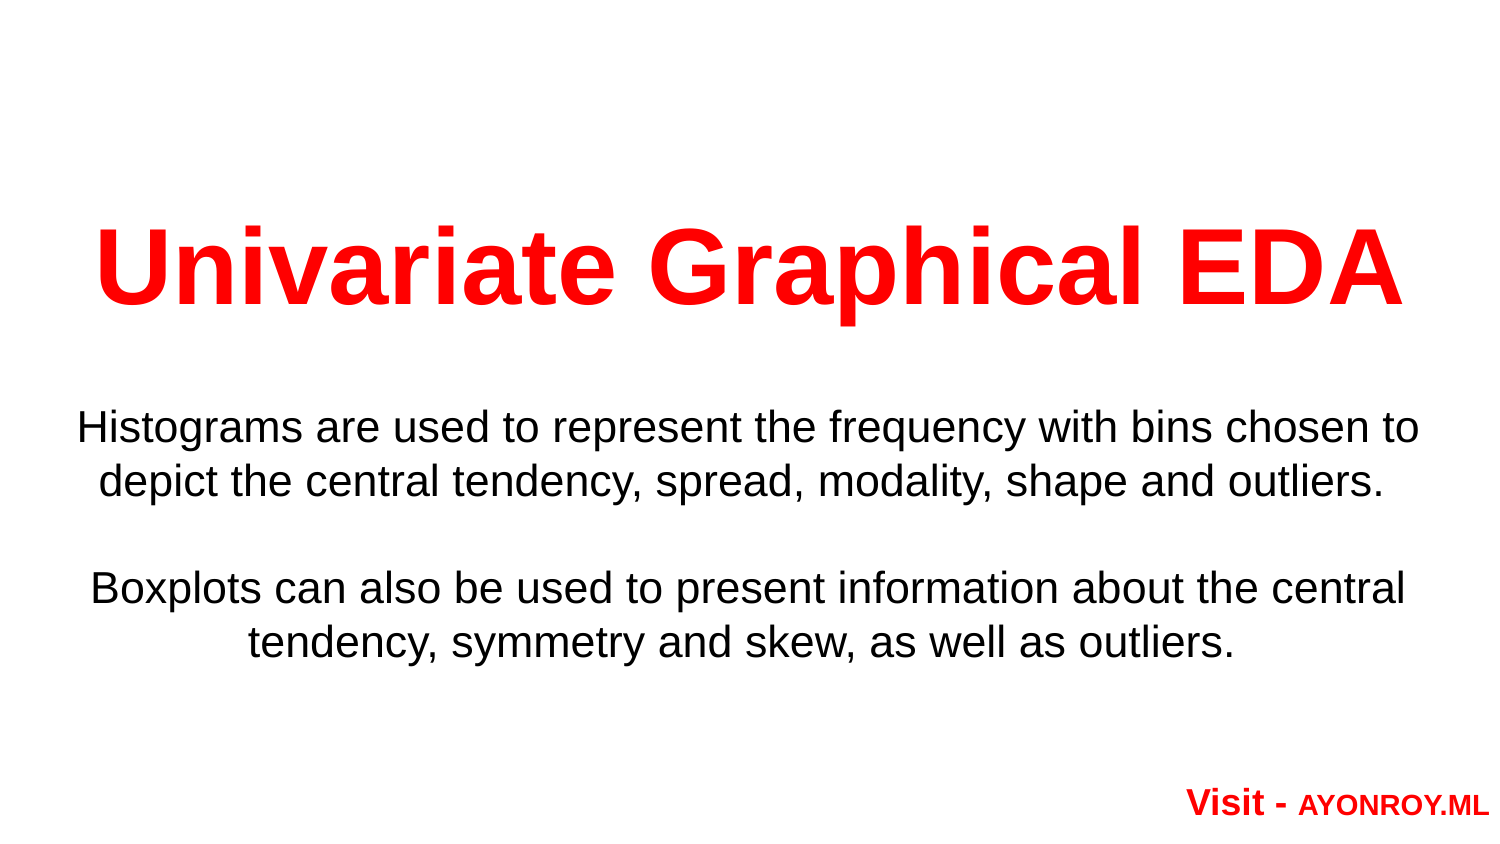

# Univariate Graphical EDA

Histograms are used to represent the frequency with bins chosen to depict the central tendency, spread, modality, shape and outliers.

Boxplots can also be used to present information about the central tendency, symmetry and skew, as well as outliers.
Visit - AYONROY.ML